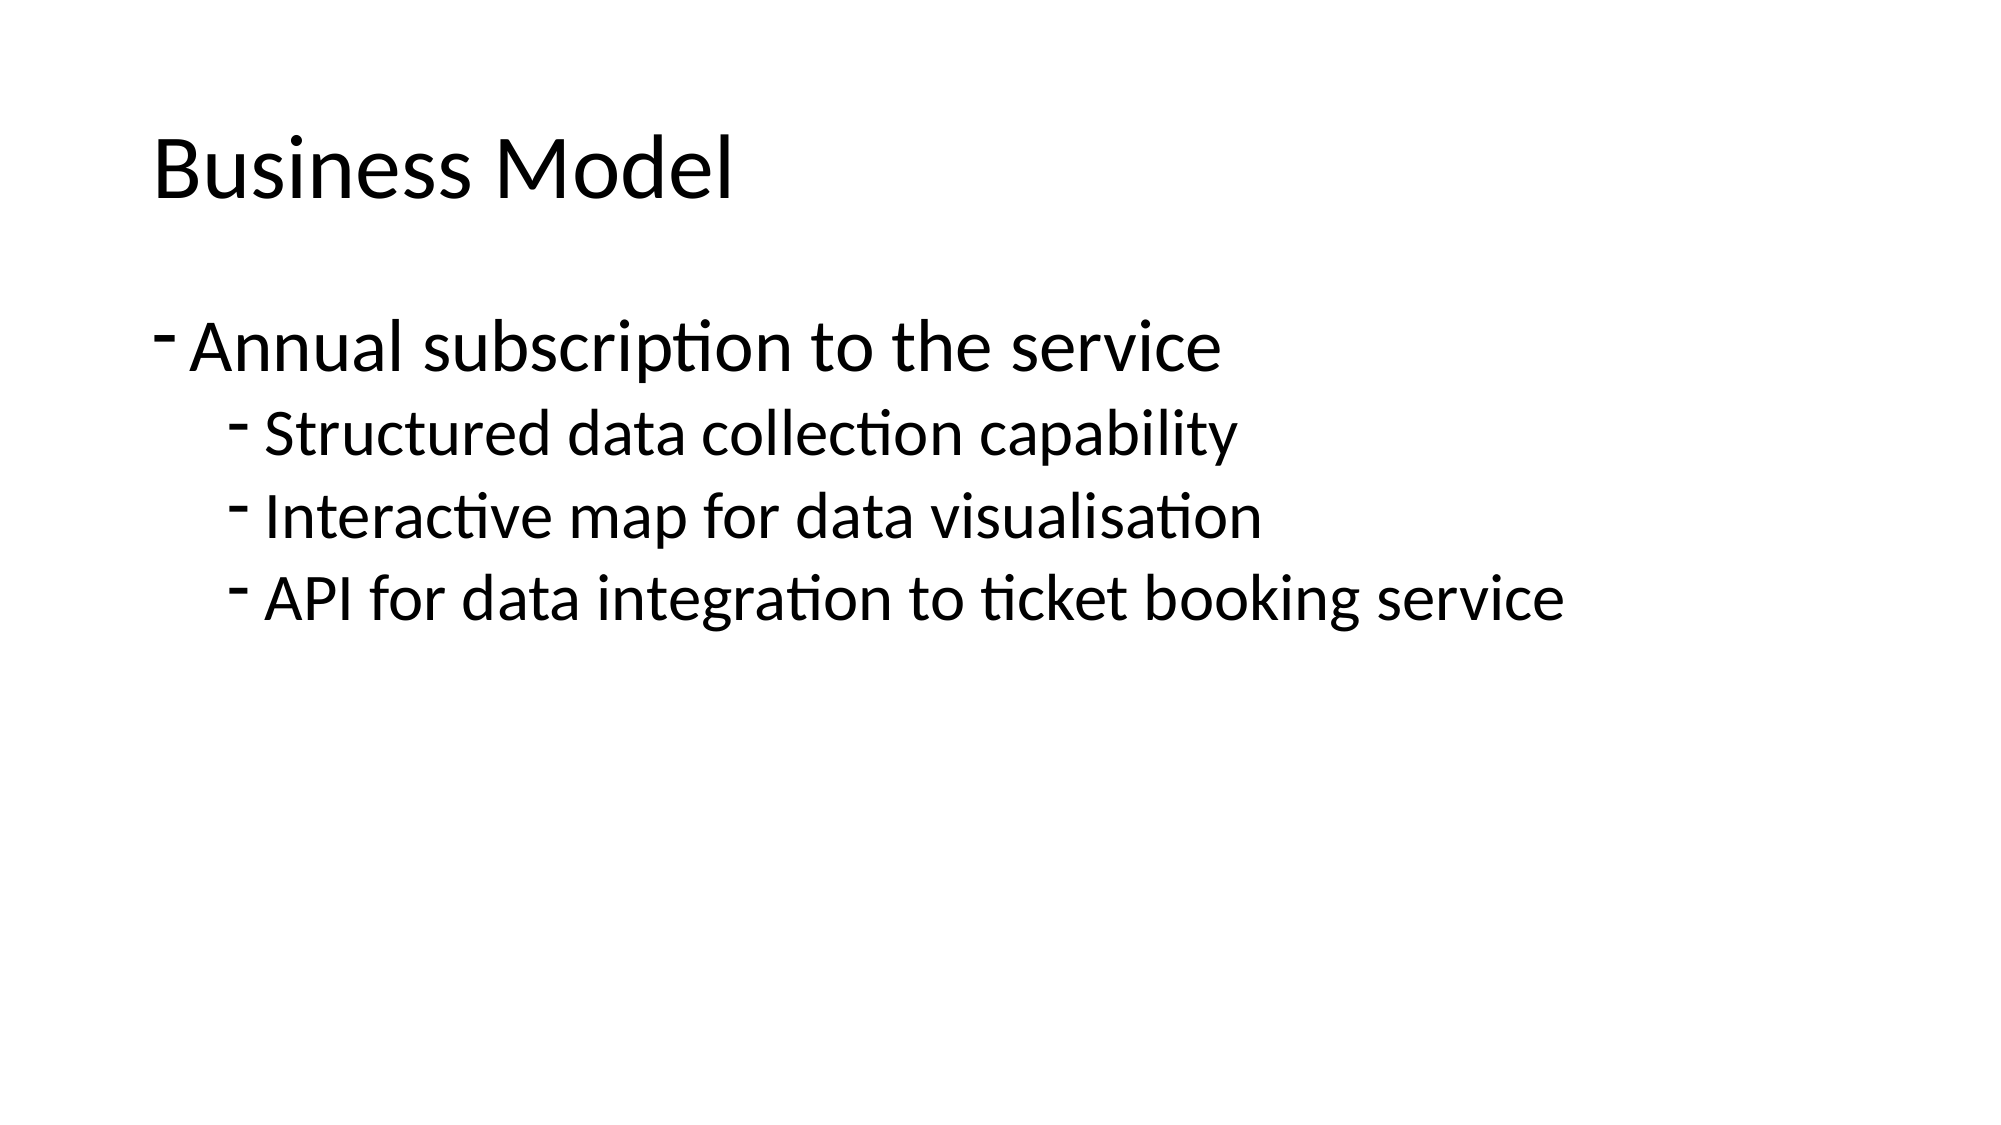

# Business Model
Annual subscription to the service
Structured data collection capability
Interactive map for data visualisation
API for data integration to ticket booking service